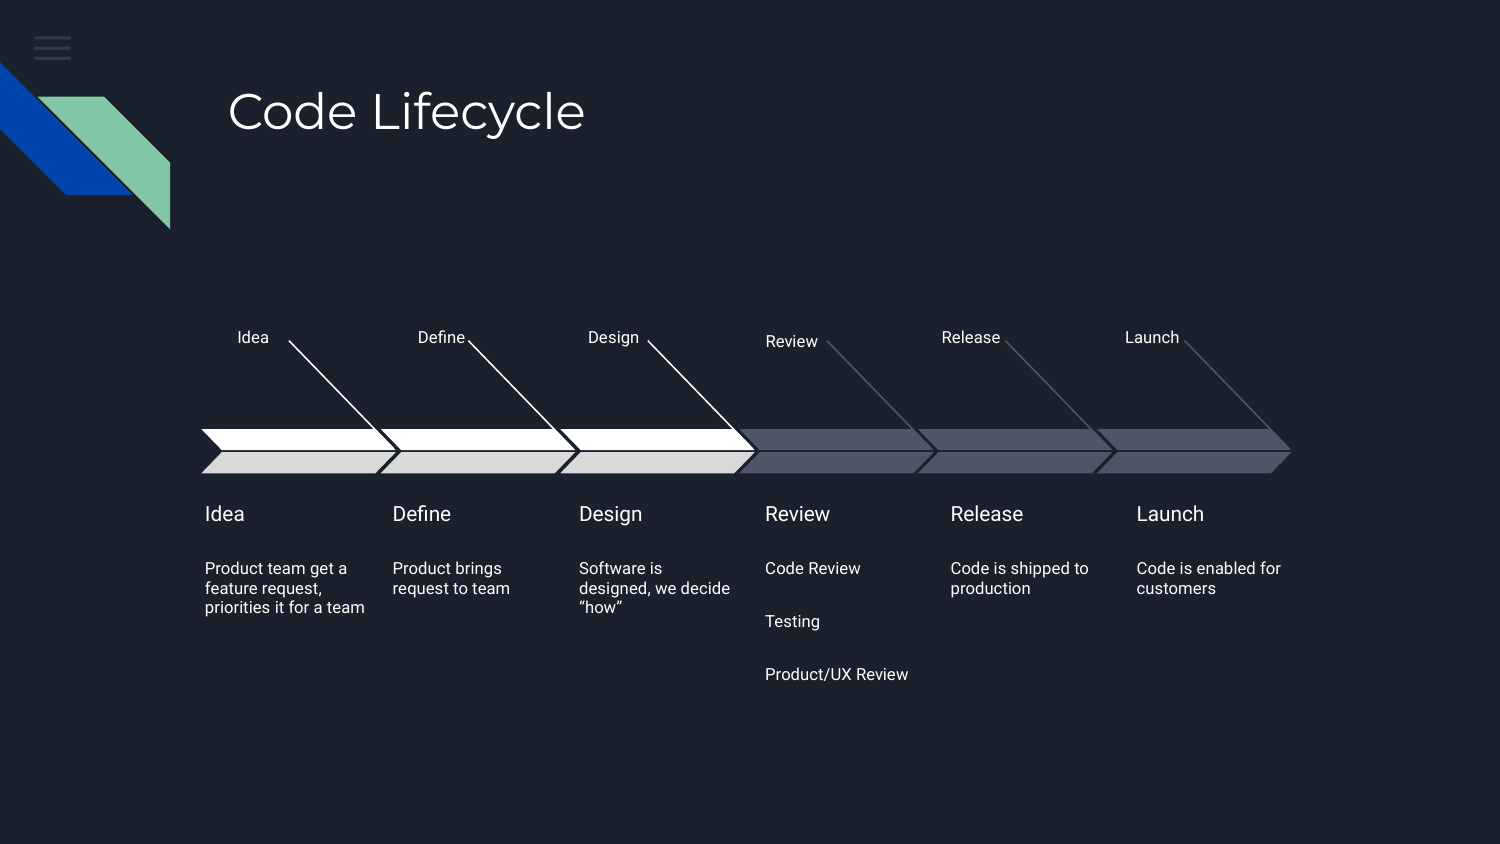

# Code Lifecycle
Idea

Define
Design
Release

Launch

Review

Idea
Define
Design
Review
Release
Launch
Software is designed, we decide “how”
Product team get a feature request, priorities it for a team
Product brings request to team
Code Review
Testing
Product/UX Review
Code is shipped to production
Code is enabled for customers